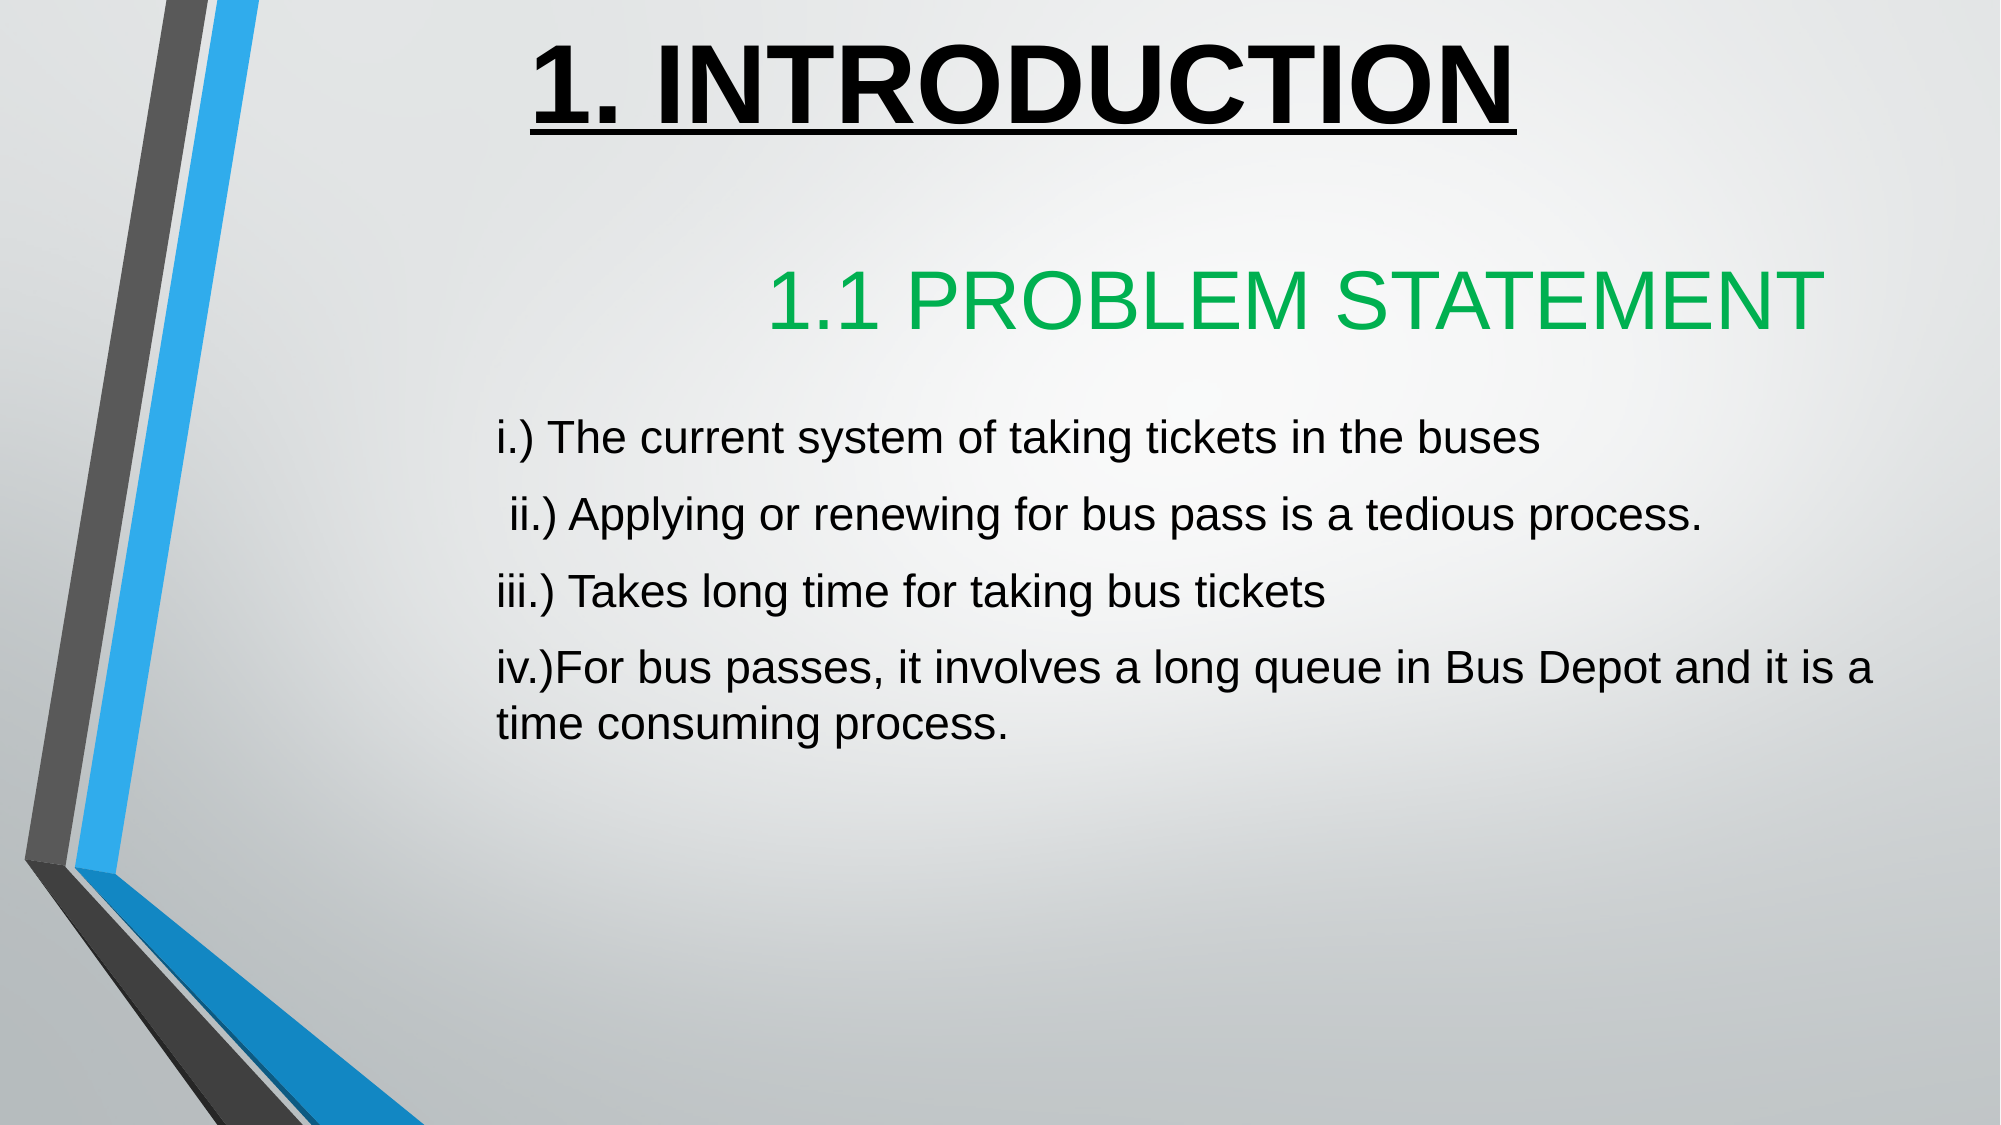

# 1. INTRODUCTION
1.1 PROBLEM STATEMENT
i.) The current system of taking tickets in the buses
 ii.) Applying or renewing for bus pass is a tedious process.
iii.) Takes long time for taking bus tickets
iv.)For bus passes, it involves a long queue in Bus Depot and it is a time consuming process.